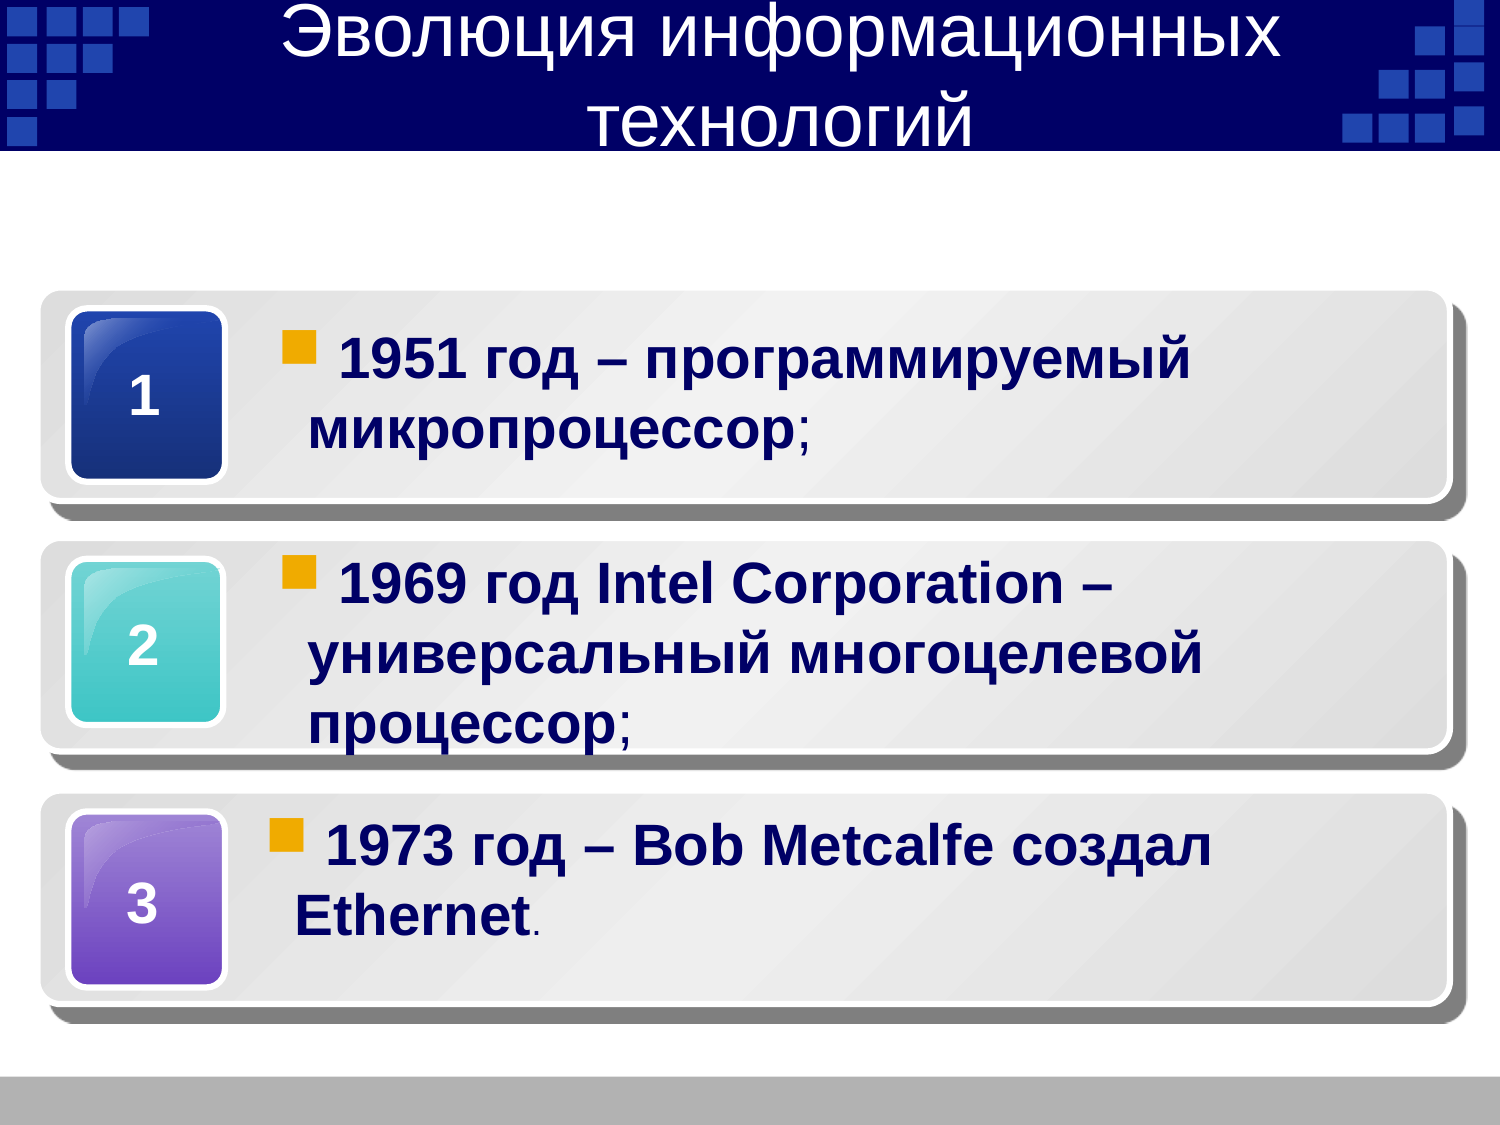

Эволюция информационных технологий

1
1
1
 1951 год – программируемый микропроцессор;
 1969 год Intel Corporation – универсальный многоцелевой процессор;

2

 1973 год – Bob Metcalfe создал Ethernet.

3